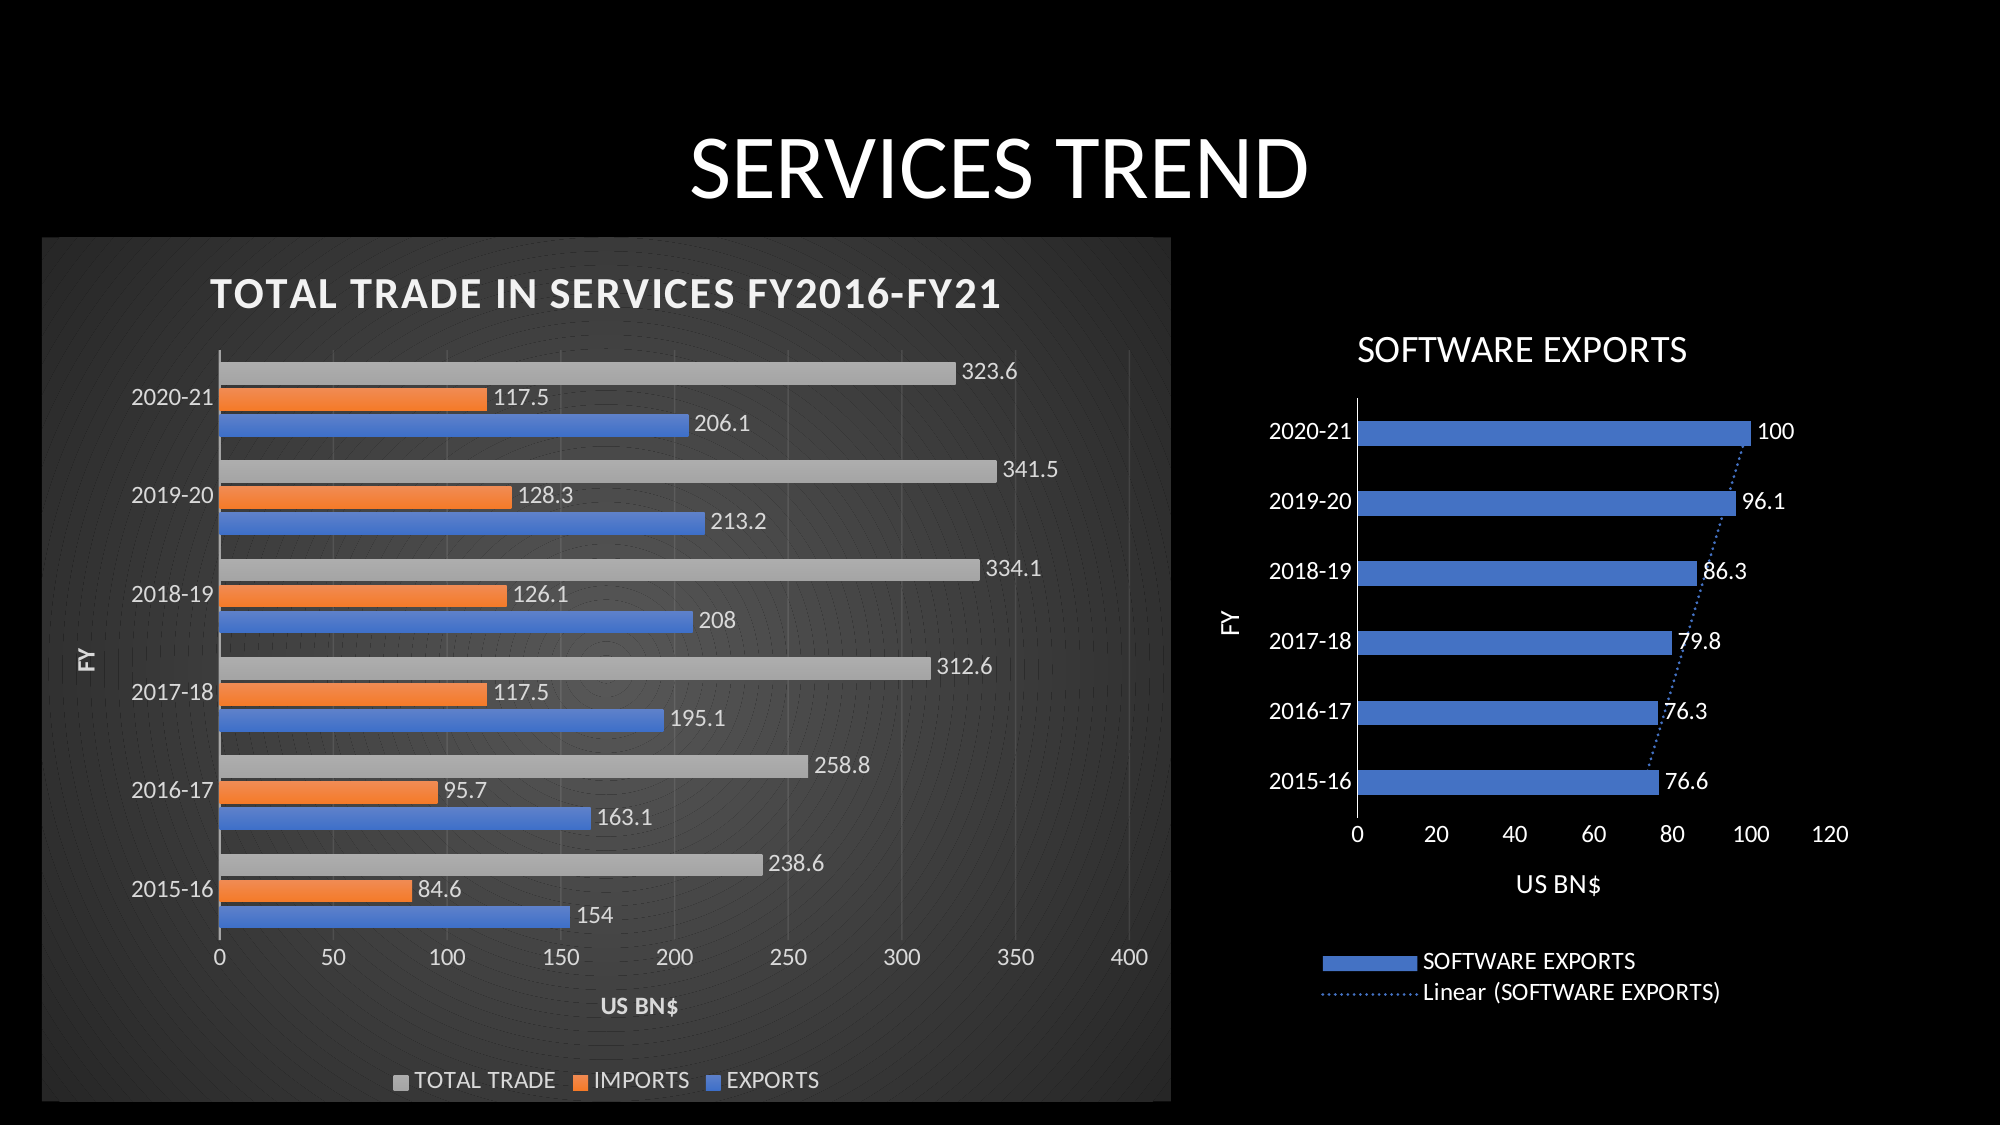

# SERVICES TREND

### Chart: TOTAL TRADE IN SERVICES FY2016-FY21

| Category | EXPORTS | IMPORTS | TOTAL TRADE |
|---|---|---|---|
| 2015-16 | 154.0 | 84.6 | 238.6 |
| 2016-17 | 163.1 | 95.7 | 258.8 |
| 2017-18 | 195.1 | 117.5 | 312.6 |
| 2018-19 | 208.0 | 126.1 | 334.1 |
| 2019-20 | 213.2 | 128.3 | 341.5 |
| 2020-21 | 206.1 | 117.5 | 323.6 |

### Chart:

| Category | SOFTWARE EXPORTS |
|---|---|
| 2015-16 | 76.6 |
| 2016-17 | 76.3 |
| 2017-18 | 79.8 |
| 2018-19 | 86.3 |
| 2019-20 | 96.1 |
| 2020-21 | 100.0 |